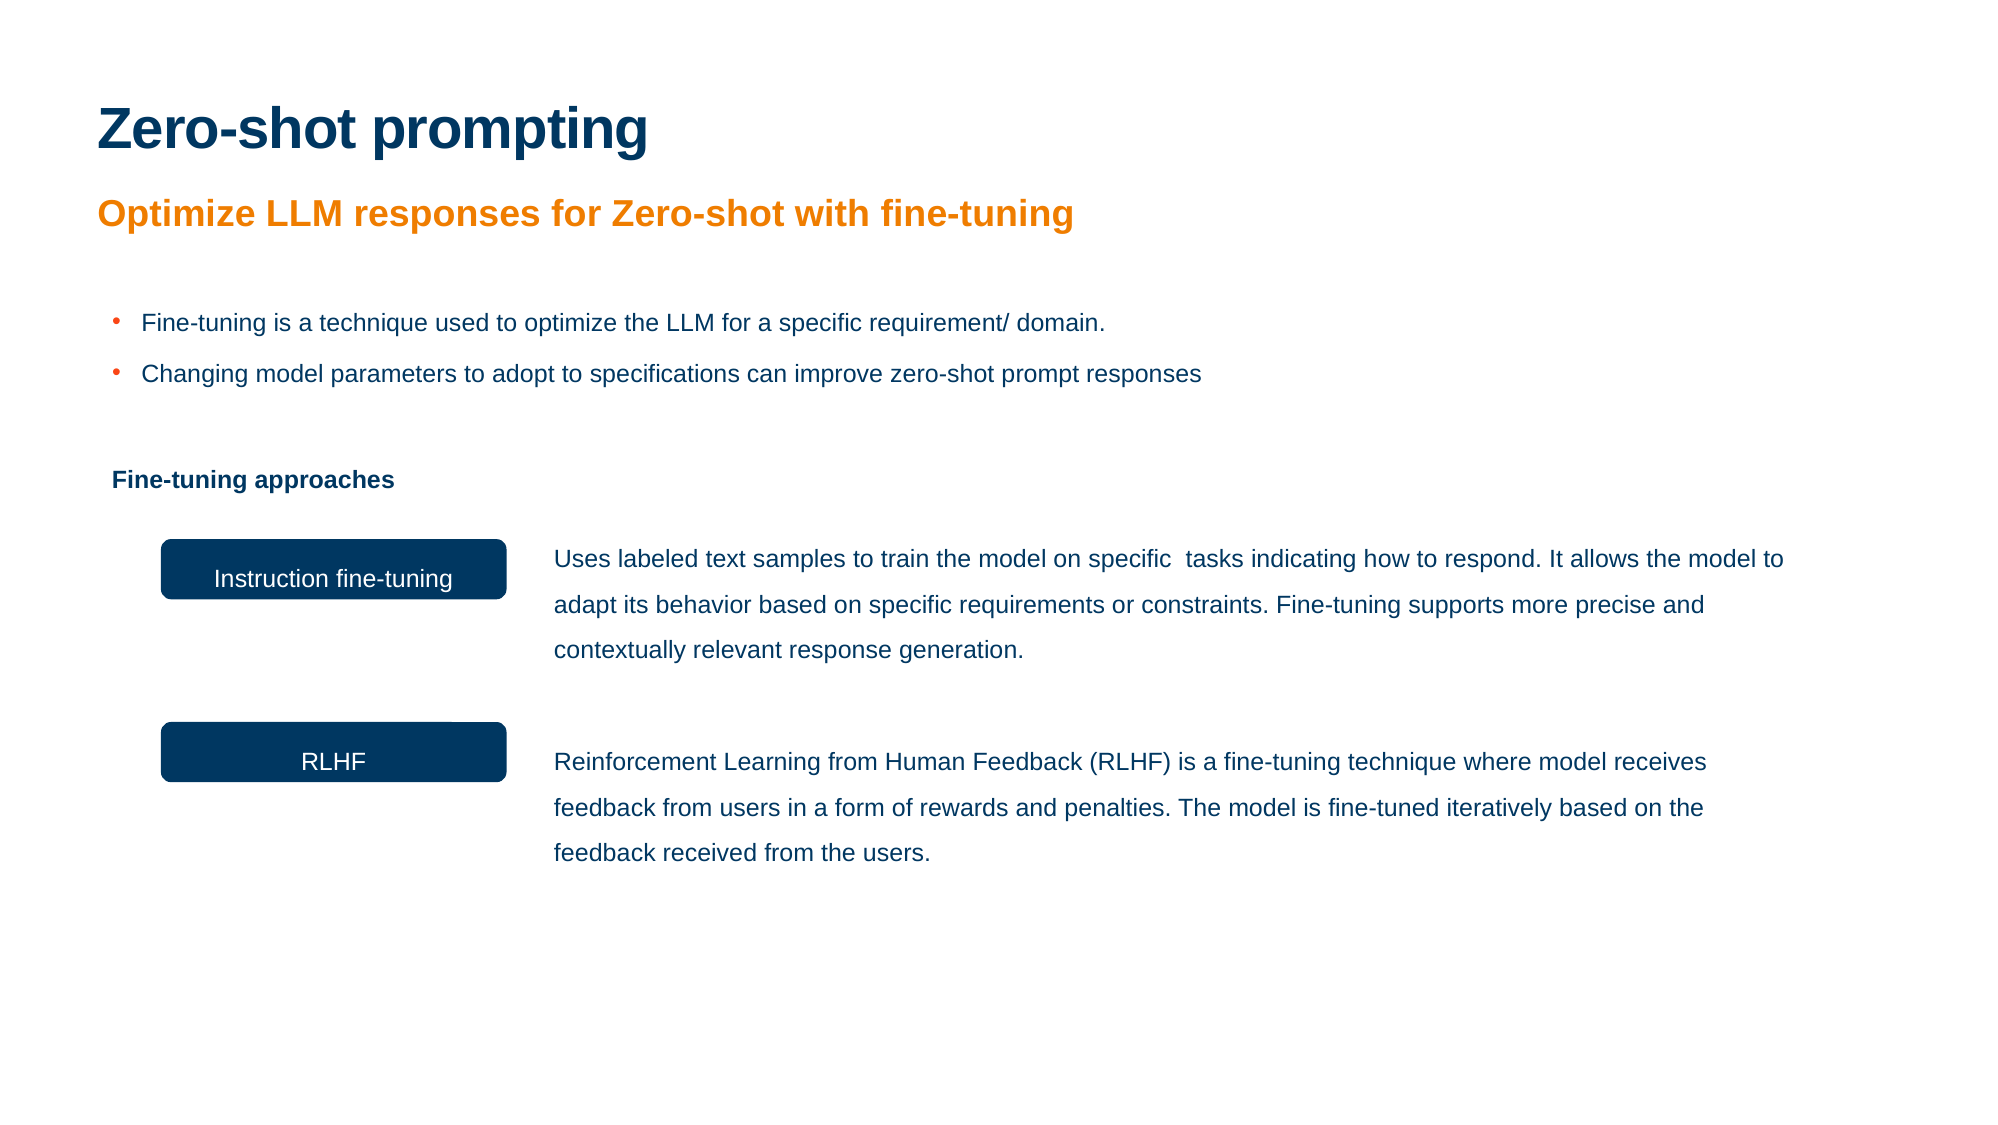

# Zero-shot prompting
Optimize LLM responses for Zero-shot with fine-tuning
Fine-tuning is a technique used to optimize the LLM for a specific requirement/ domain.
Changing model parameters to adopt to specifications can improve zero-shot prompt responses

Fine-tuning approaches
Uses labeled text samples to train the model on specific  tasks indicating how to respond. It allows the model to adapt its behavior based on specific requirements or constraints. Fine-tuning supports more precise and contextually relevant response generation.
Instruction fine-tuning
RLHF
Reinforcement Learning from Human Feedback (RLHF) is a fine-tuning technique where model receives feedback from users in a form of rewards and penalties. The model is fine-tuned iteratively based on the feedback received from the users.